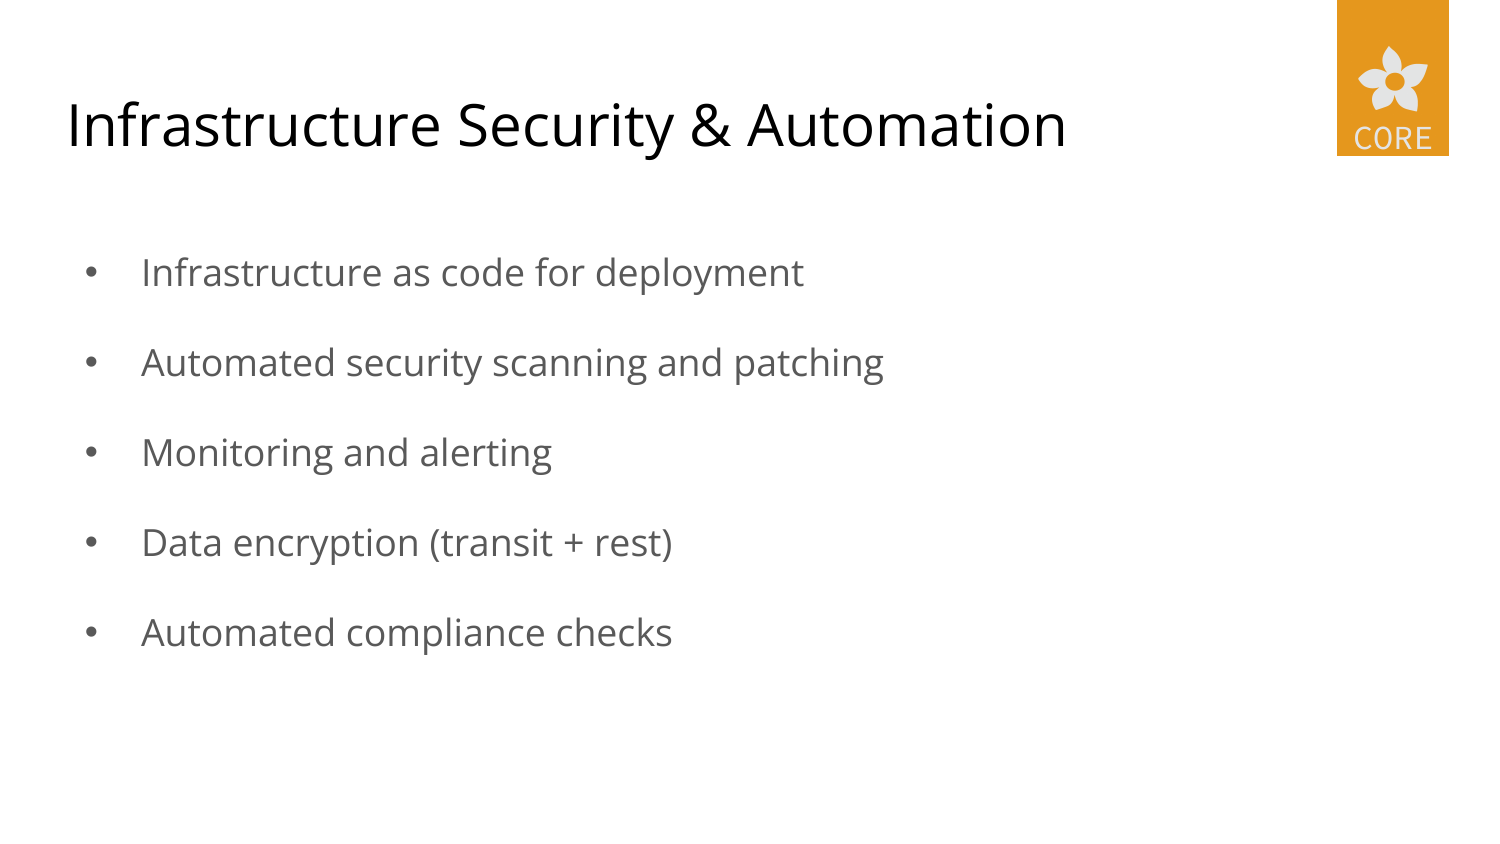

# Infrastructure Security & Automation
Infrastructure as code for deployment
Automated security scanning and patching
Monitoring and alerting
Data encryption (transit + rest)
Automated compliance checks